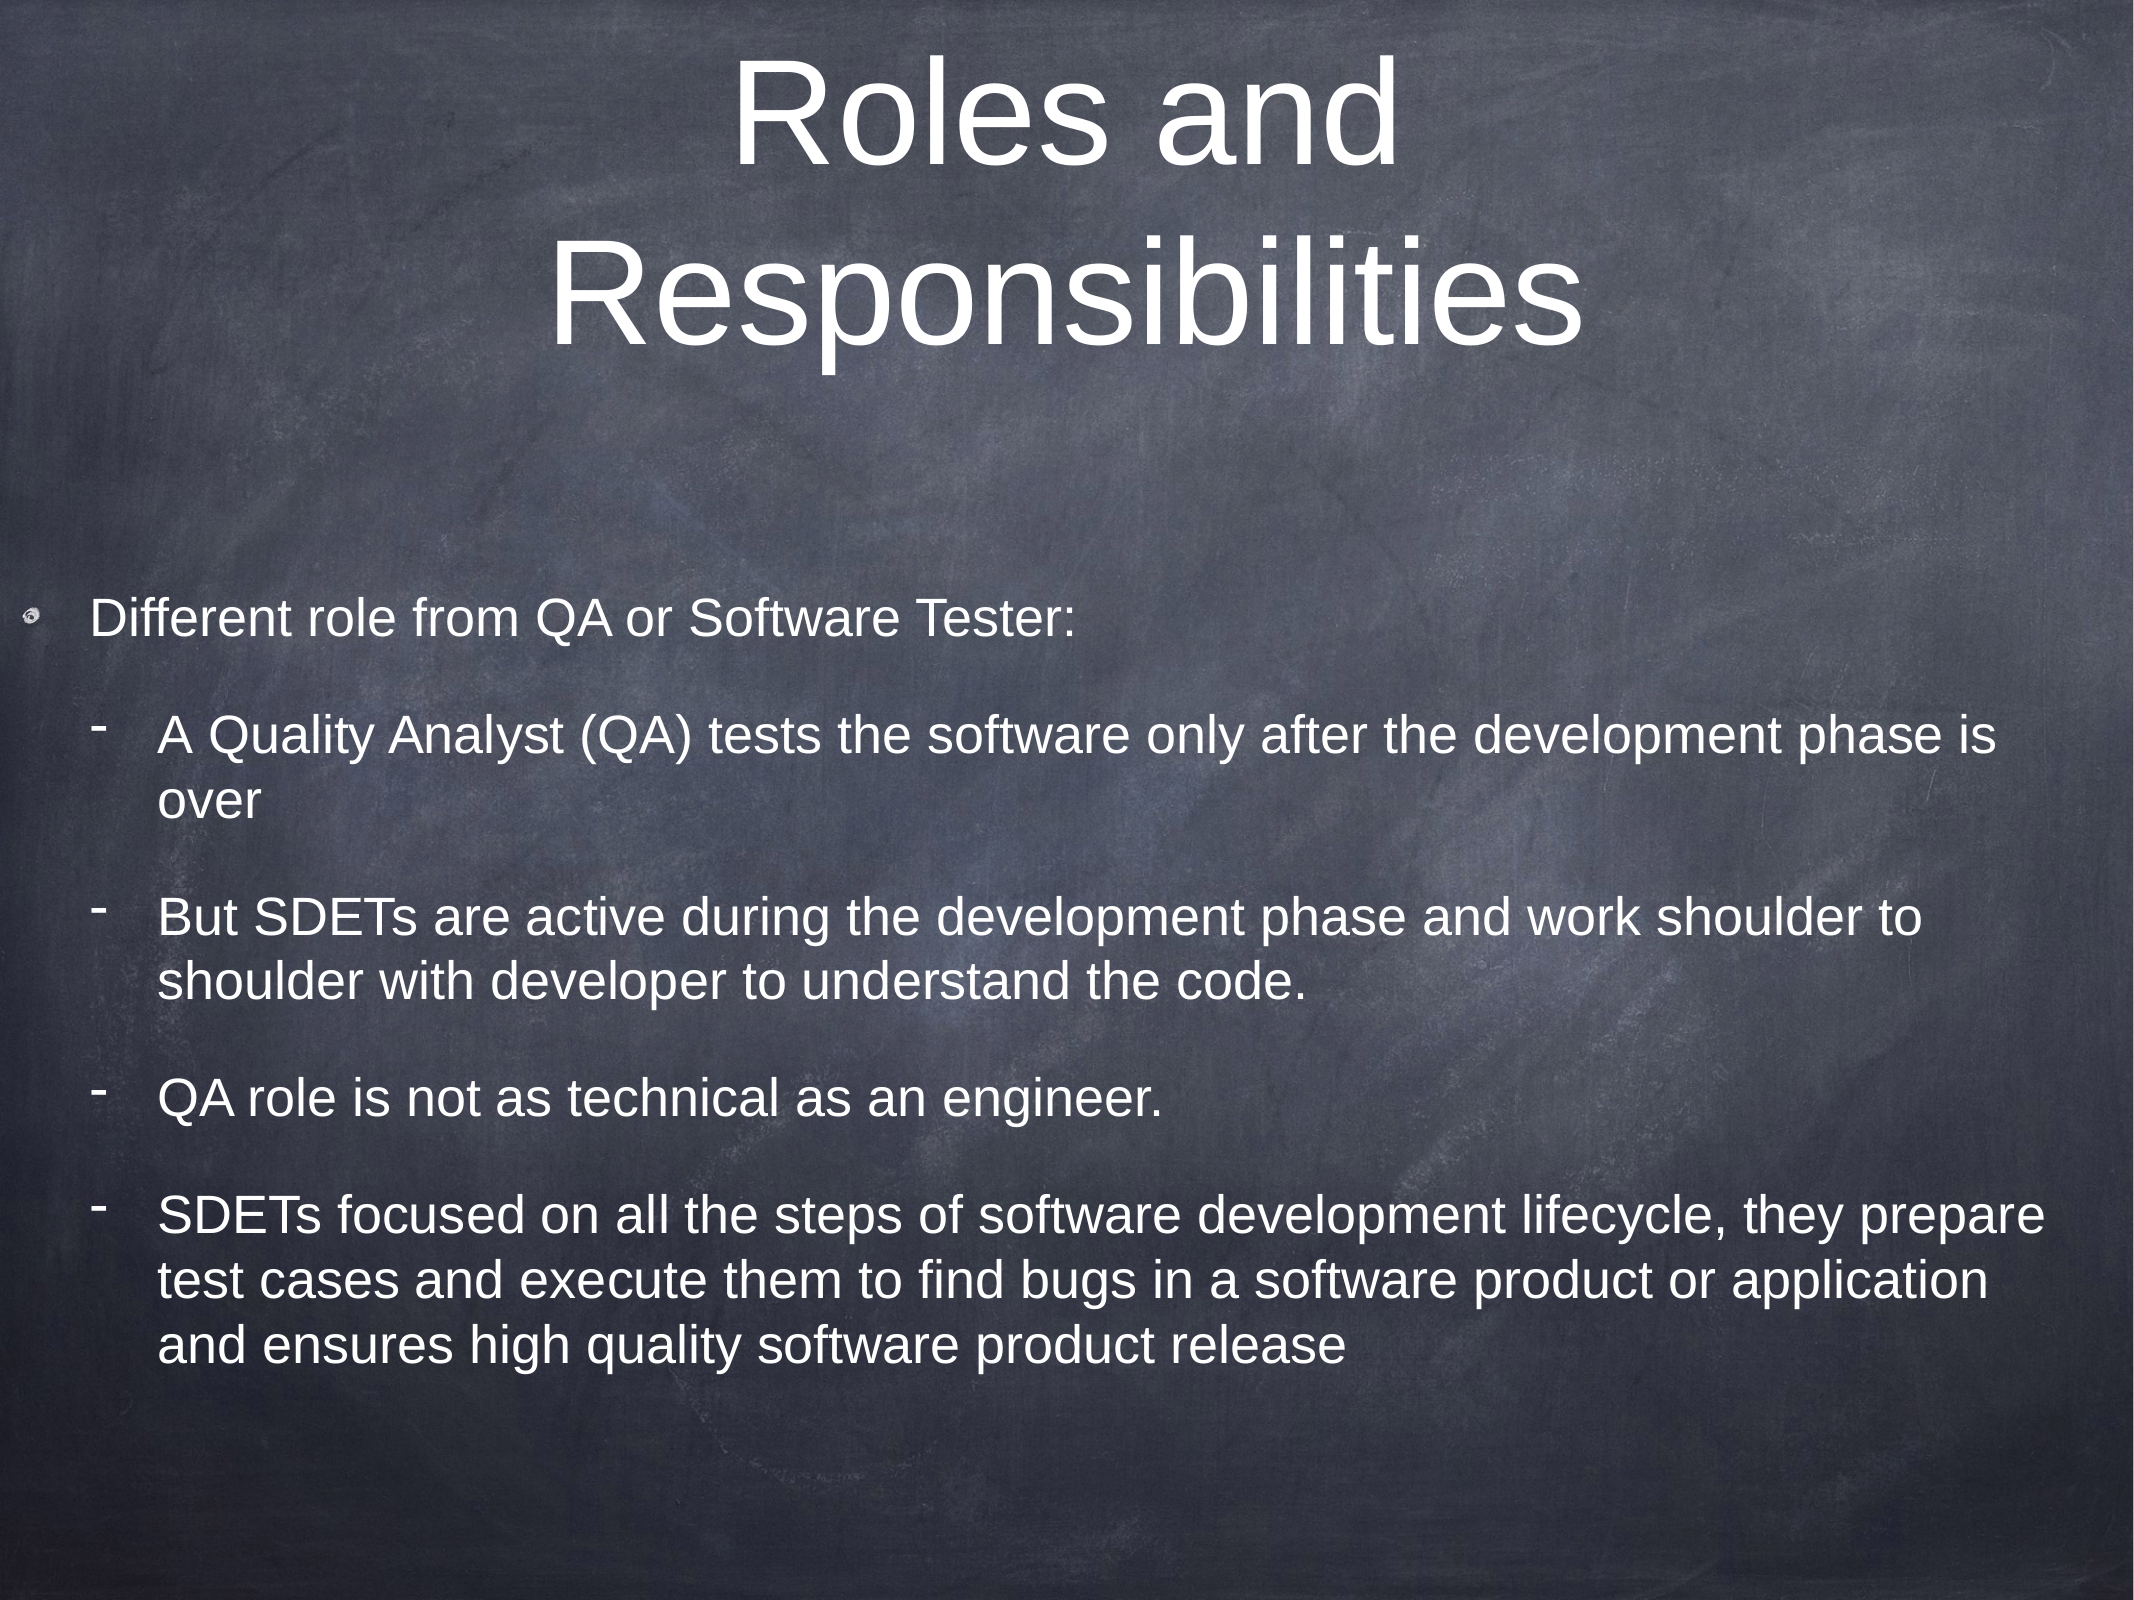

# Roles and Responsibilities
Different role from QA or Software Tester:
A Quality Analyst (QA) tests the software only after the development phase is over
But SDETs are active during the development phase and work shoulder to shoulder with developer to understand the code.
QA role is not as technical as an engineer.
SDETs focused on all the steps of software development lifecycle, they prepare test cases and execute them to find bugs in a software product or application and ensures high quality software product release